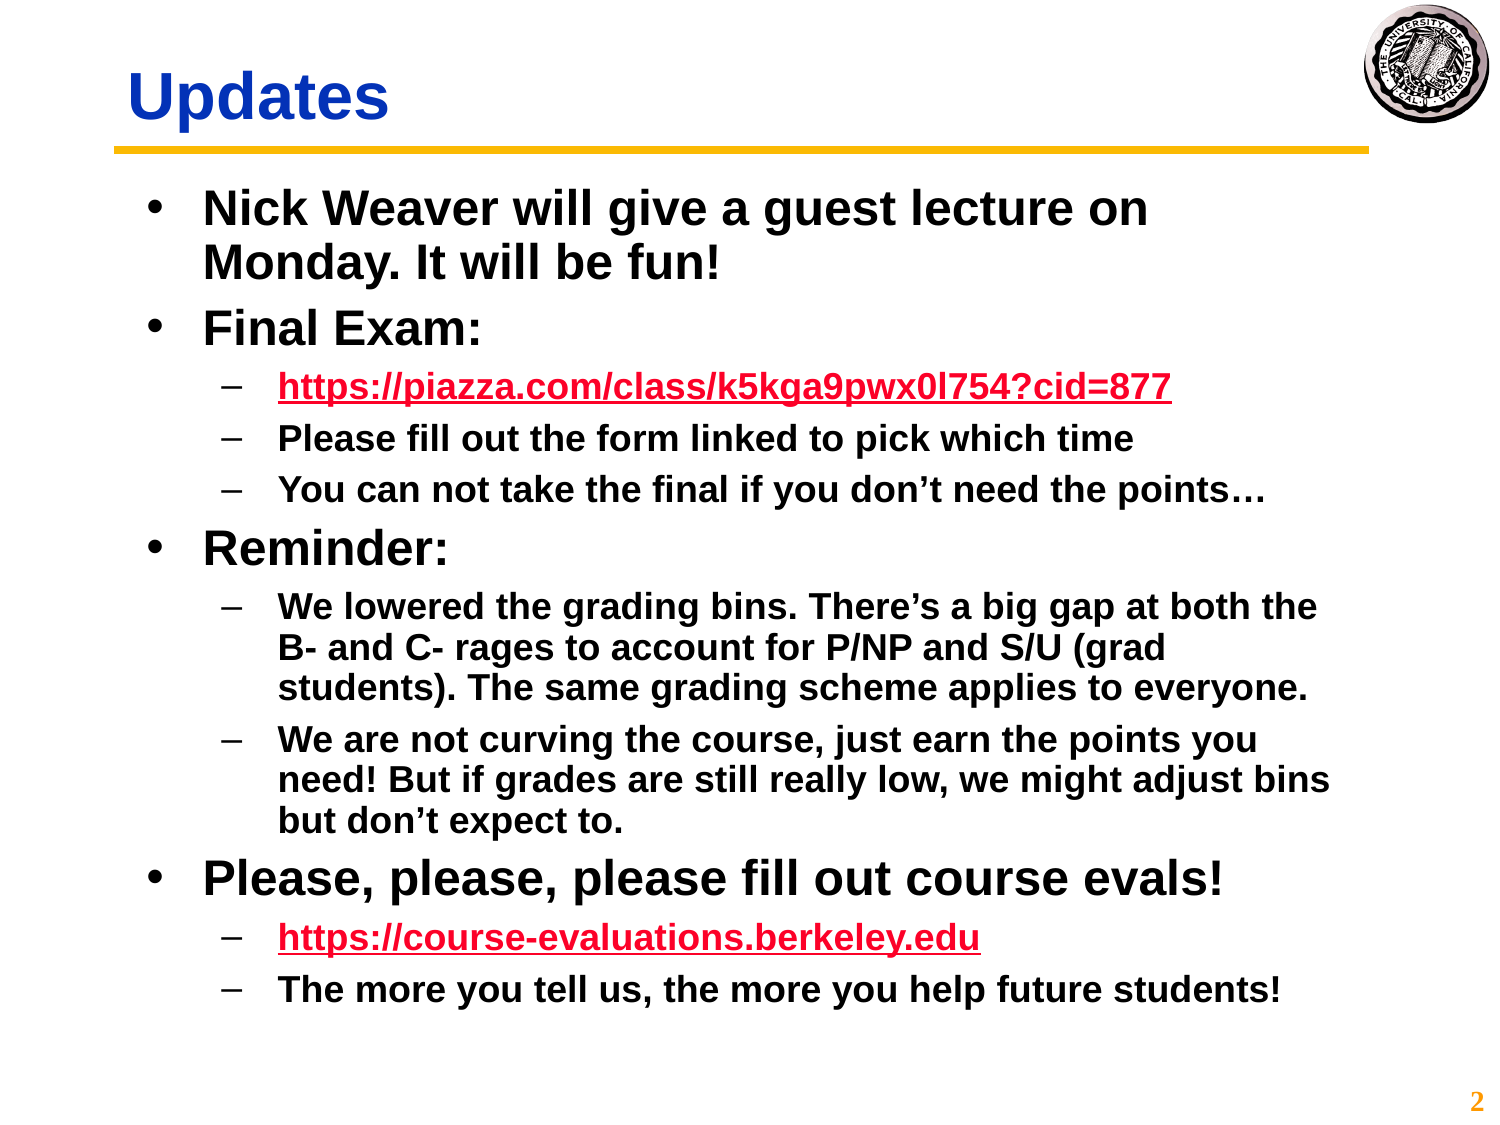

# Updates
Nick Weaver will give a guest lecture on Monday. It will be fun!
Final Exam:
https://piazza.com/class/k5kga9pwx0l754?cid=877
Please fill out the form linked to pick which time
You can not take the final if you don’t need the points…
Reminder:
We lowered the grading bins. There’s a big gap at both the B- and C- rages to account for P/NP and S/U (grad students). The same grading scheme applies to everyone.
We are not curving the course, just earn the points you need! But if grades are still really low, we might adjust bins but don’t expect to.
Please, please, please fill out course evals!
https://course-evaluations.berkeley.edu
The more you tell us, the more you help future students!
2